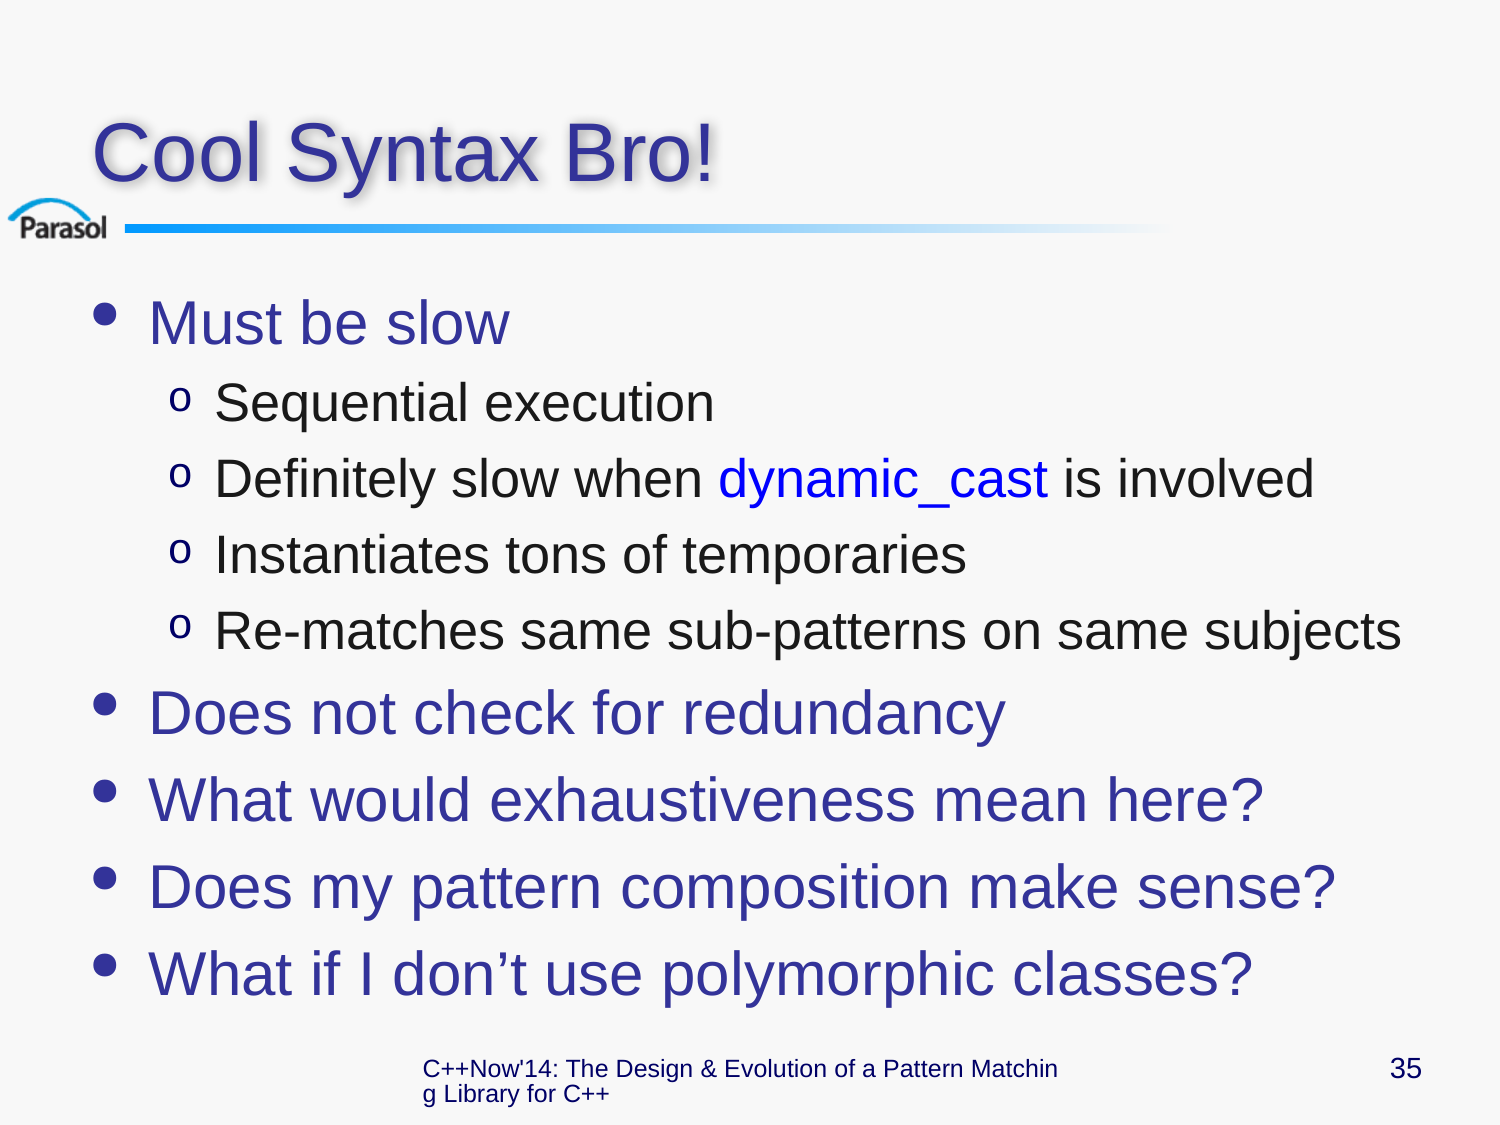

# Cool Syntax Bro!
Must be slow
Sequential execution
Definitely slow when dynamic_cast is involved
Instantiates tons of temporaries
Re-matches same sub-patterns on same subjects
Does not check for redundancy
What would exhaustiveness mean here?
Does my pattern composition make sense?
What if I don’t use polymorphic classes?
C++Now'14: The Design & Evolution of a Pattern Matching Library for C++
35